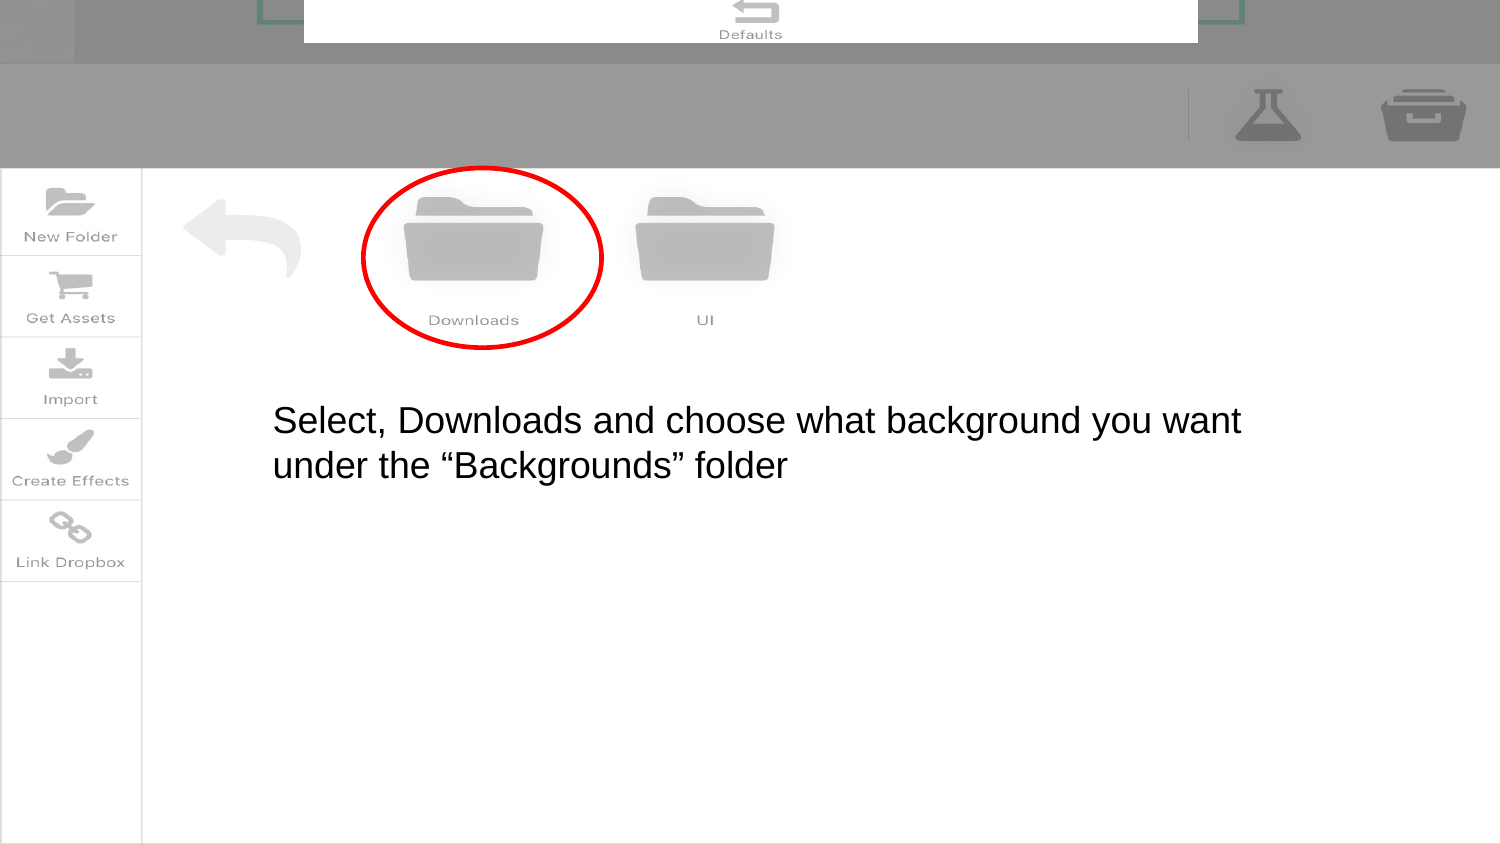

Select, Downloads and choose what background you want under the “Backgrounds” folder